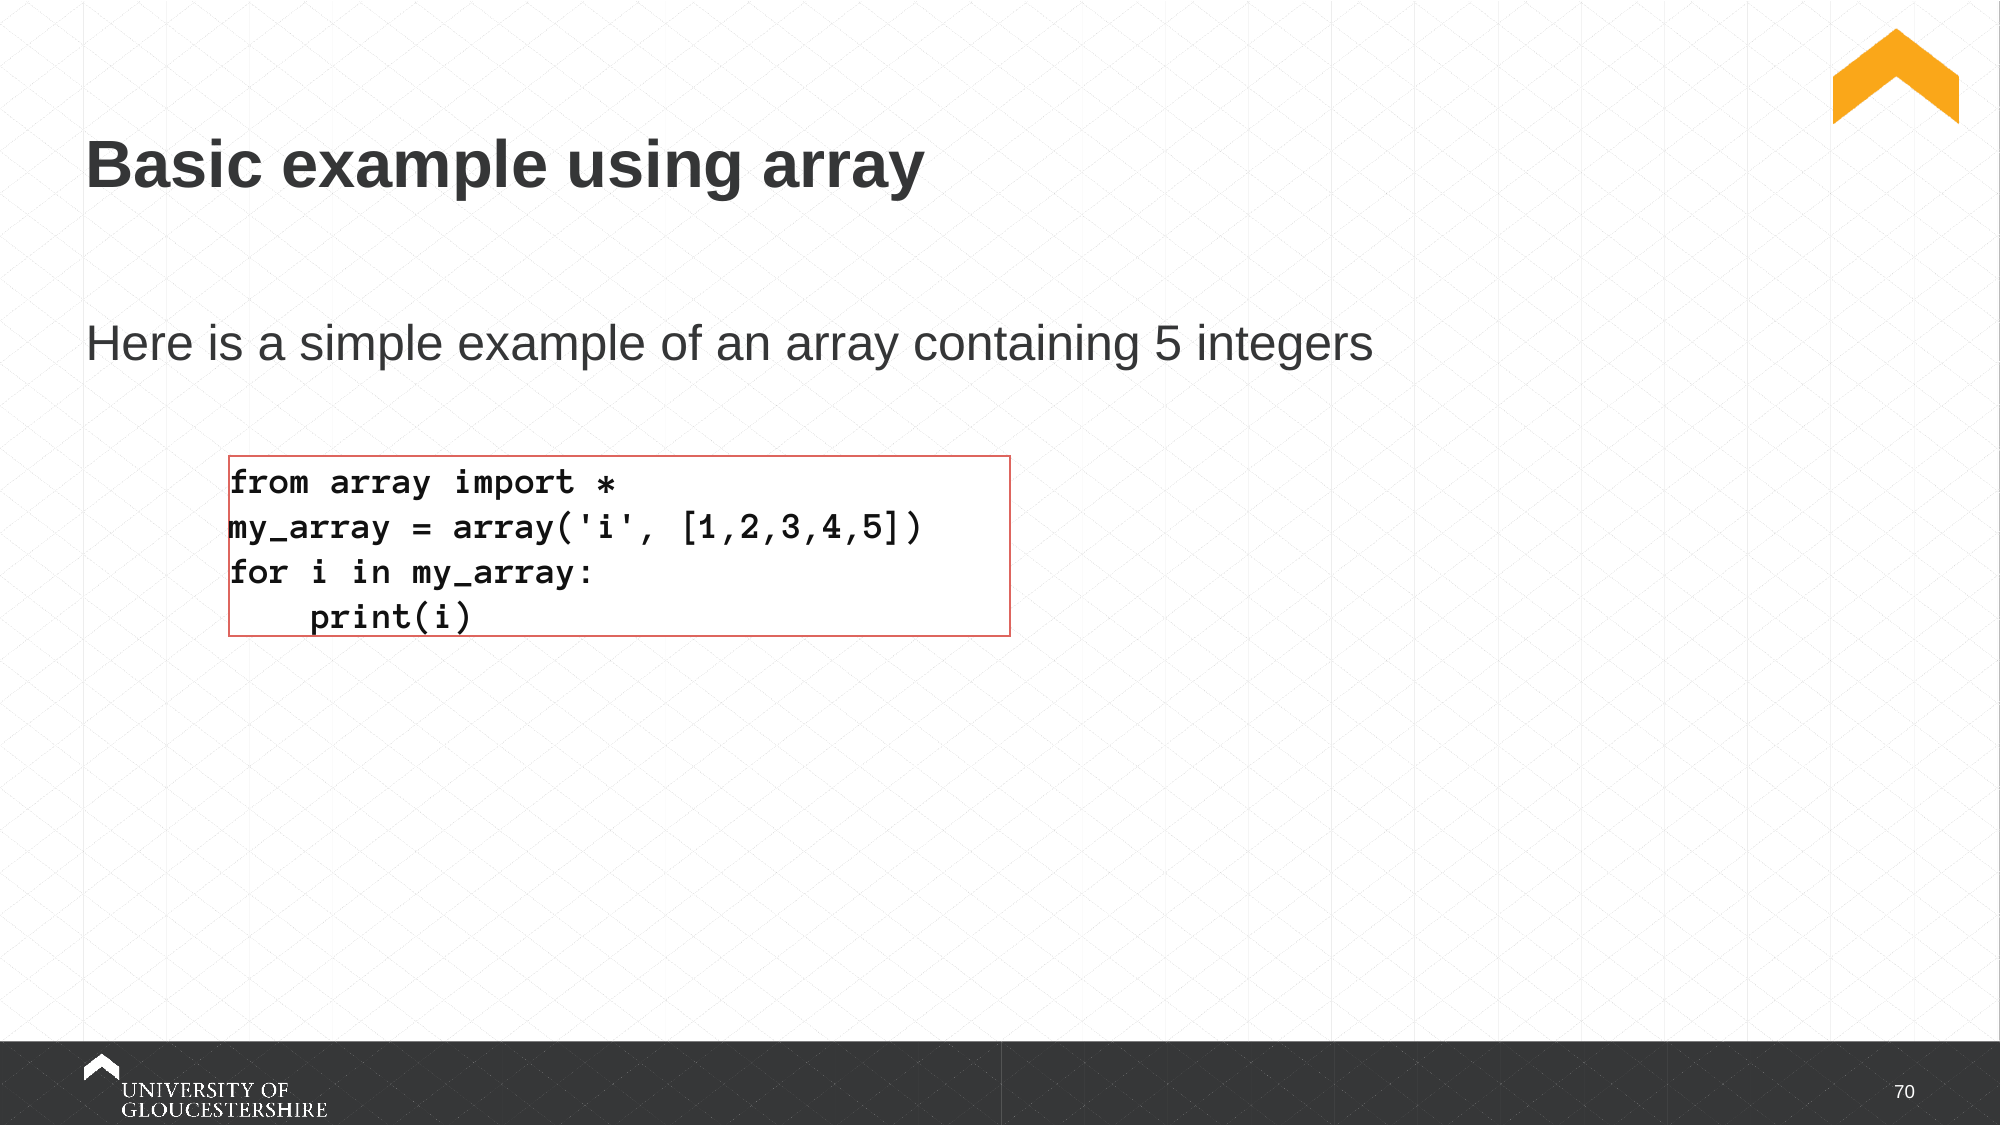

# Basic example using array
Here is a simple example of an array containing 5 integers
from array import *
my_array = array('i', [1,2,3,4,5])
for i in my_array:
    print(i)